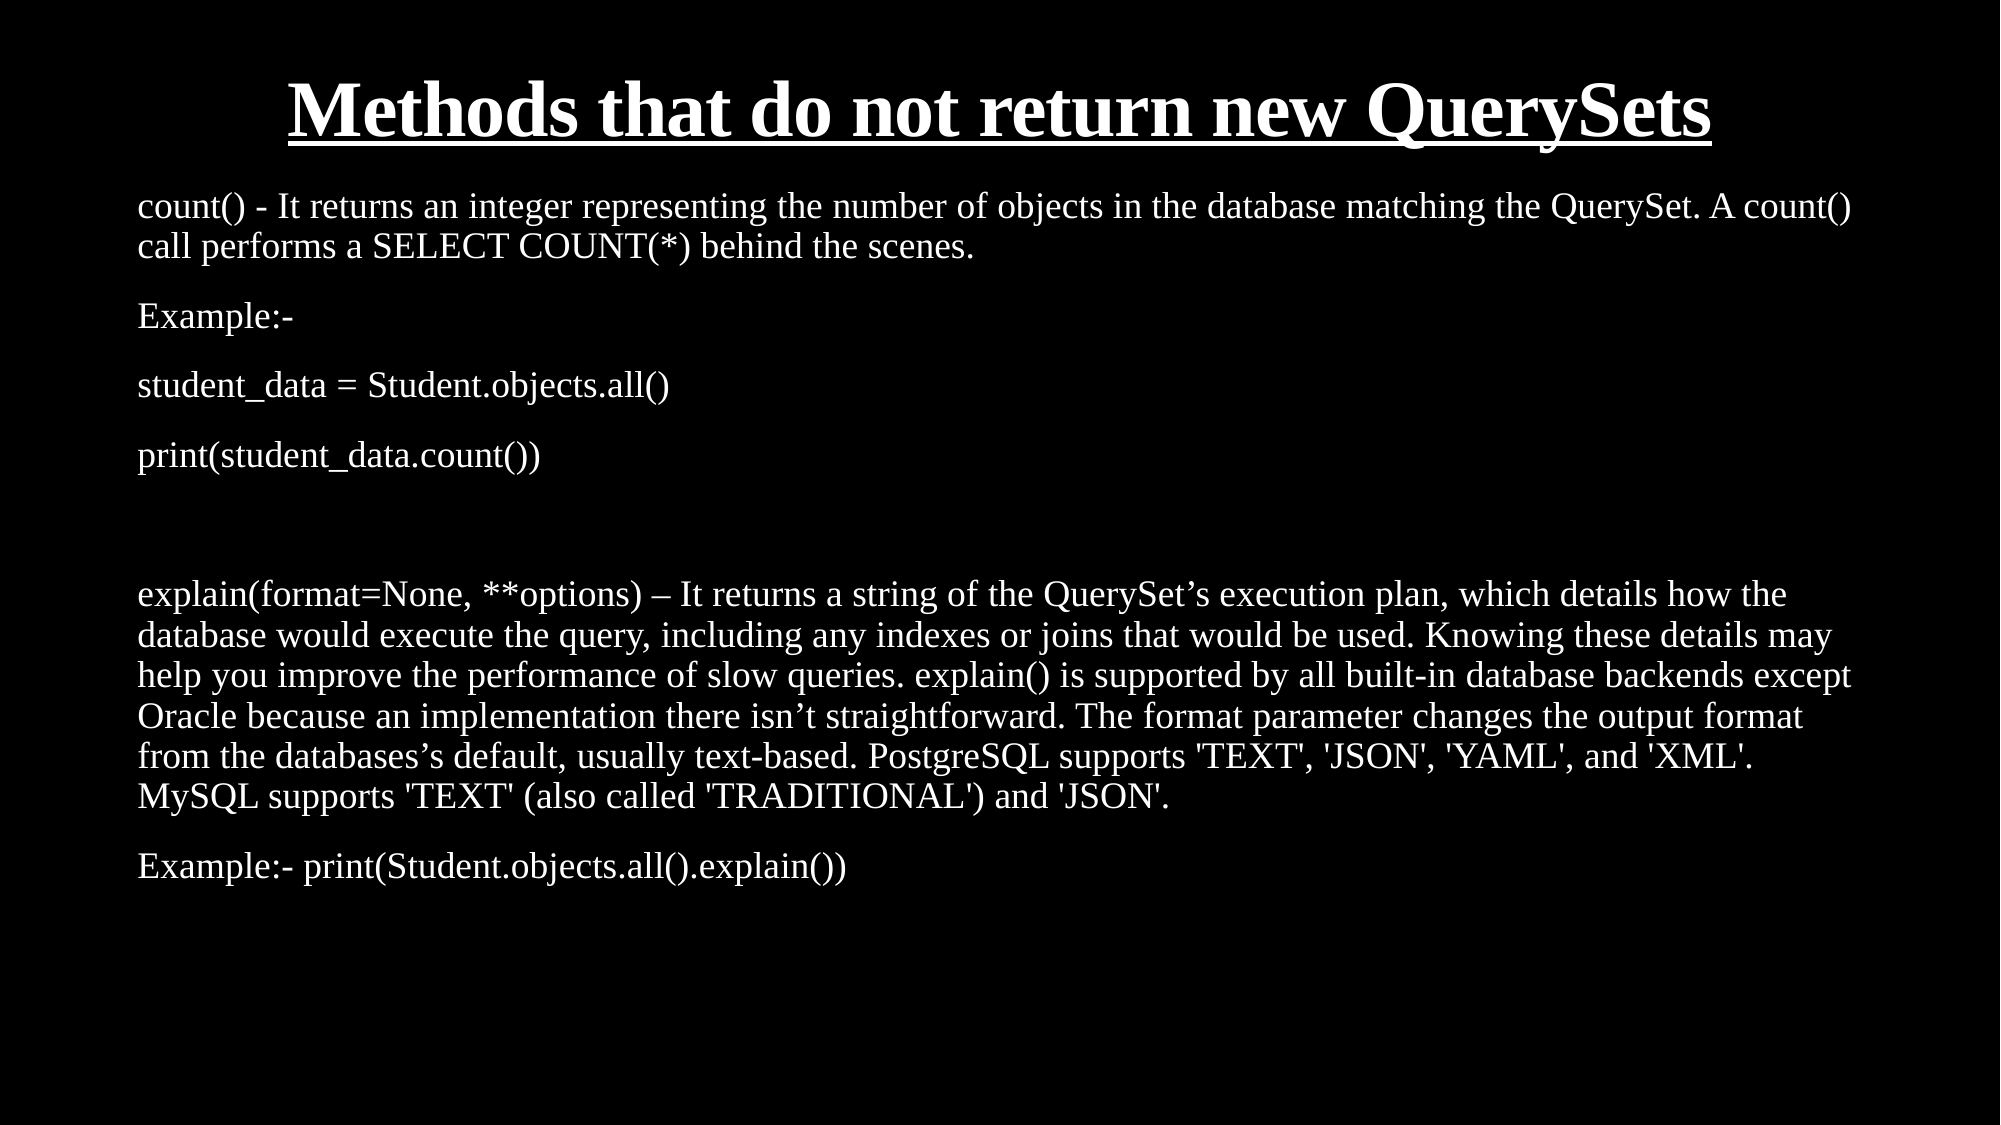

# Methods that do not return new QuerySets
count() - It returns an integer representing the number of objects in the database matching the QuerySet. A count() call performs a SELECT COUNT(*) behind the scenes.
Example:-
student_data = Student.objects.all()
print(student_data.count())

explain(format=None, **options) – It returns a string of the QuerySet’s execution plan, which details how the database would execute the query, including any indexes or joins that would be used. Knowing these details may help you improve the performance of slow queries. explain() is supported by all built-in database backends except Oracle because an implementation there isn’t straightforward. The format parameter changes the output format from the databases’s default, usually text-based. PostgreSQL supports 'TEXT', 'JSON', 'YAML', and 'XML'. MySQL supports 'TEXT' (also called 'TRADITIONAL') and 'JSON'.
Example:- print(Student.objects.all().explain())